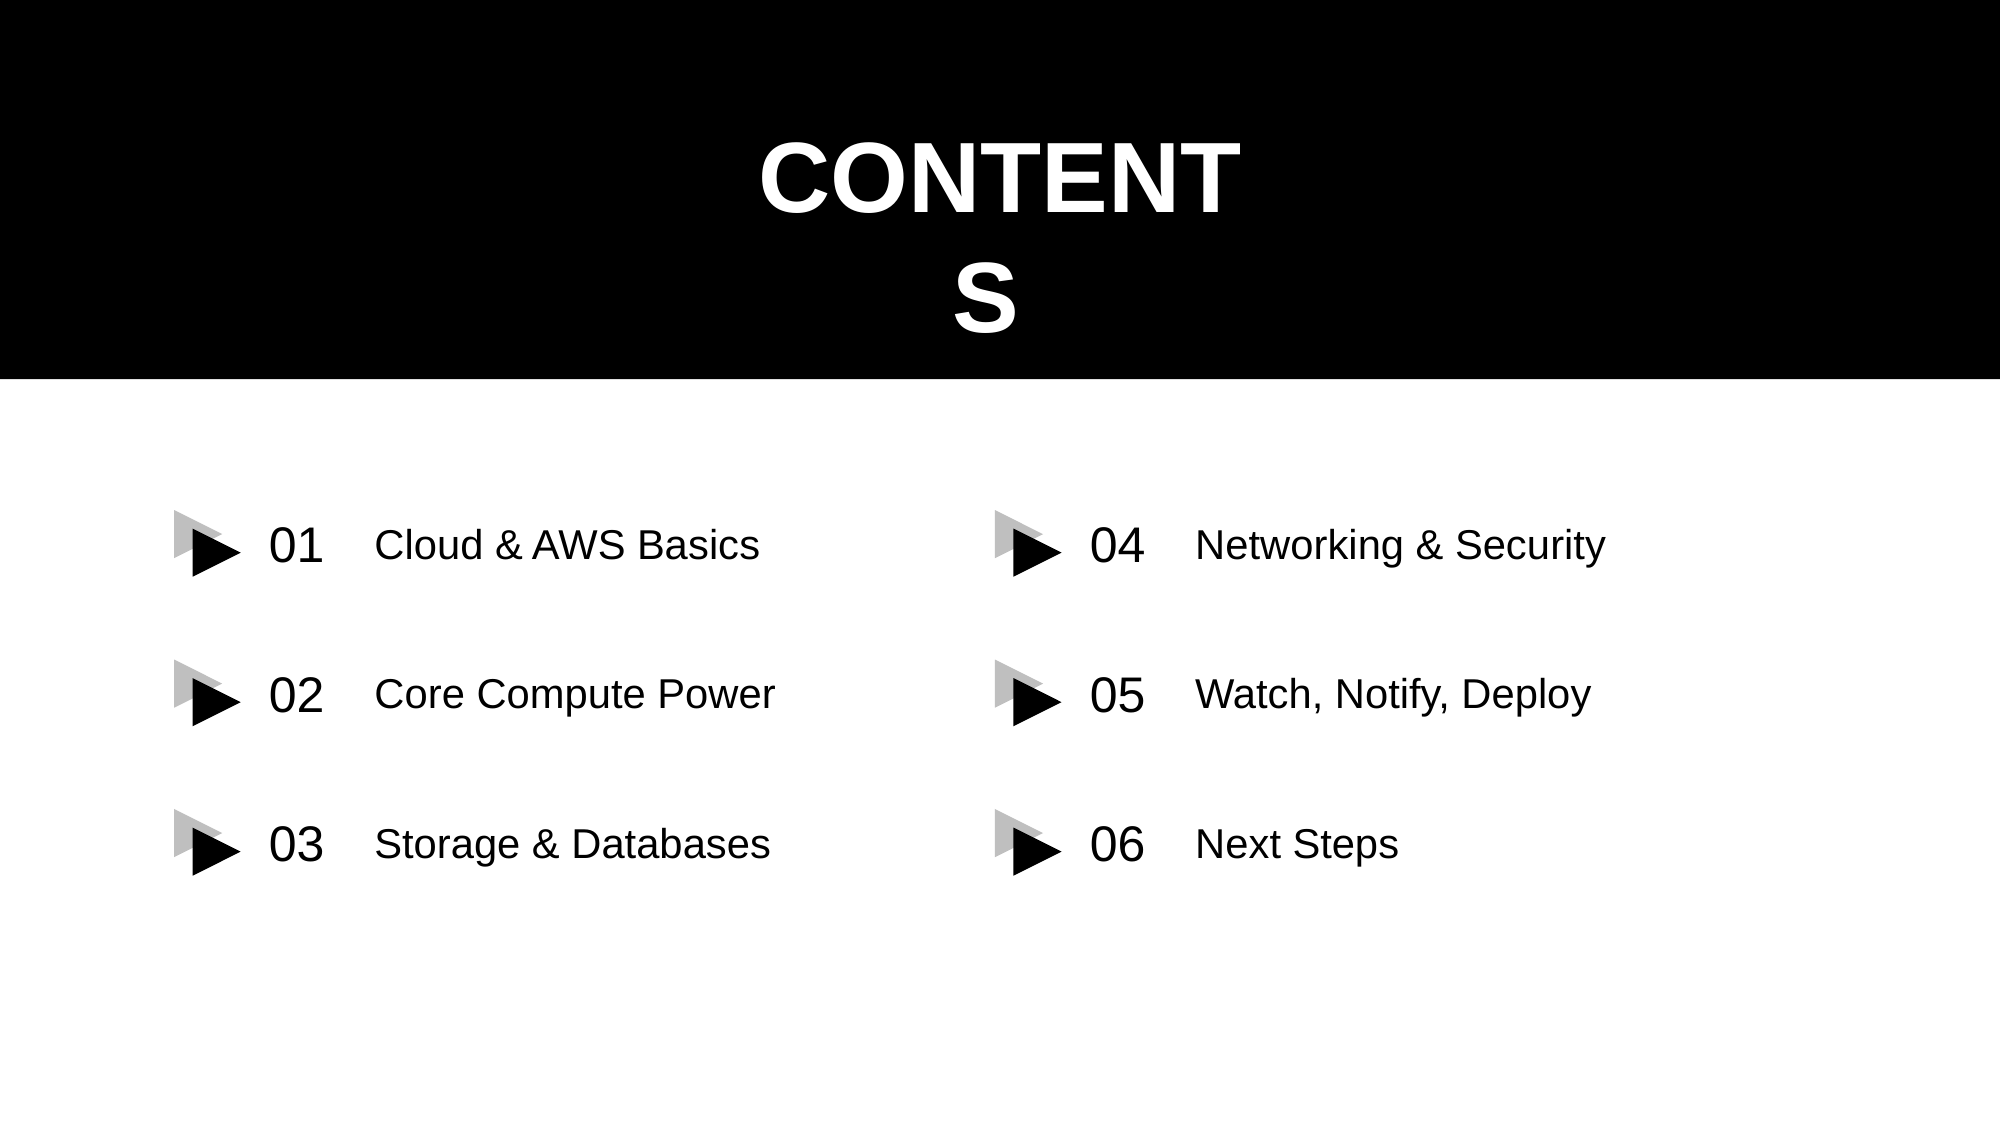

CONTENTS
01
04
Cloud & AWS Basics
Networking & Security

02
05
Core Compute Power
Watch, Notify, Deploy

03
06
Storage & Databases
Next Steps